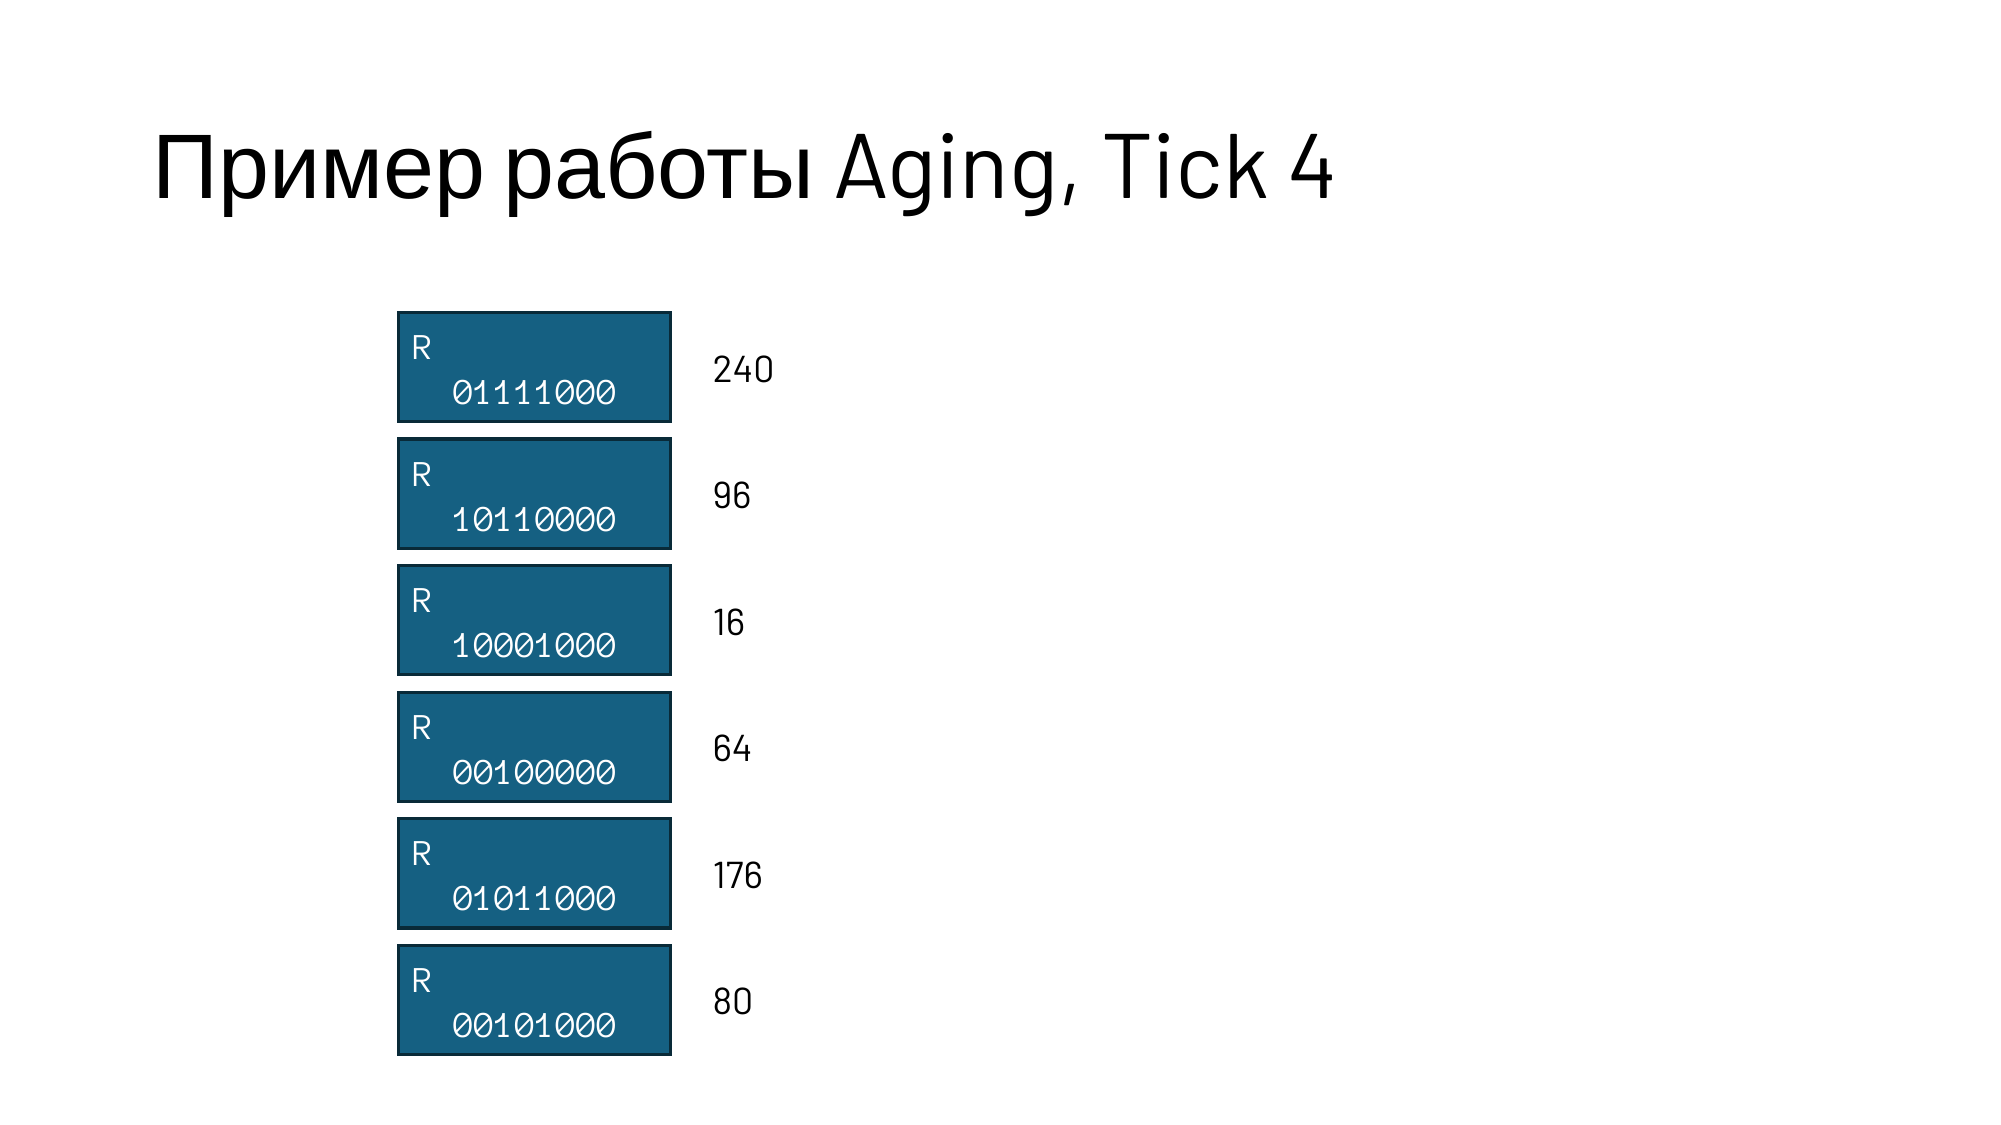

# Пример работы Aging, Tick 4
R
  011110000
240
R
  101100000
96
R
  100010000
16
R
  001000000
64
R
  010110000
176
R
  001010000
80